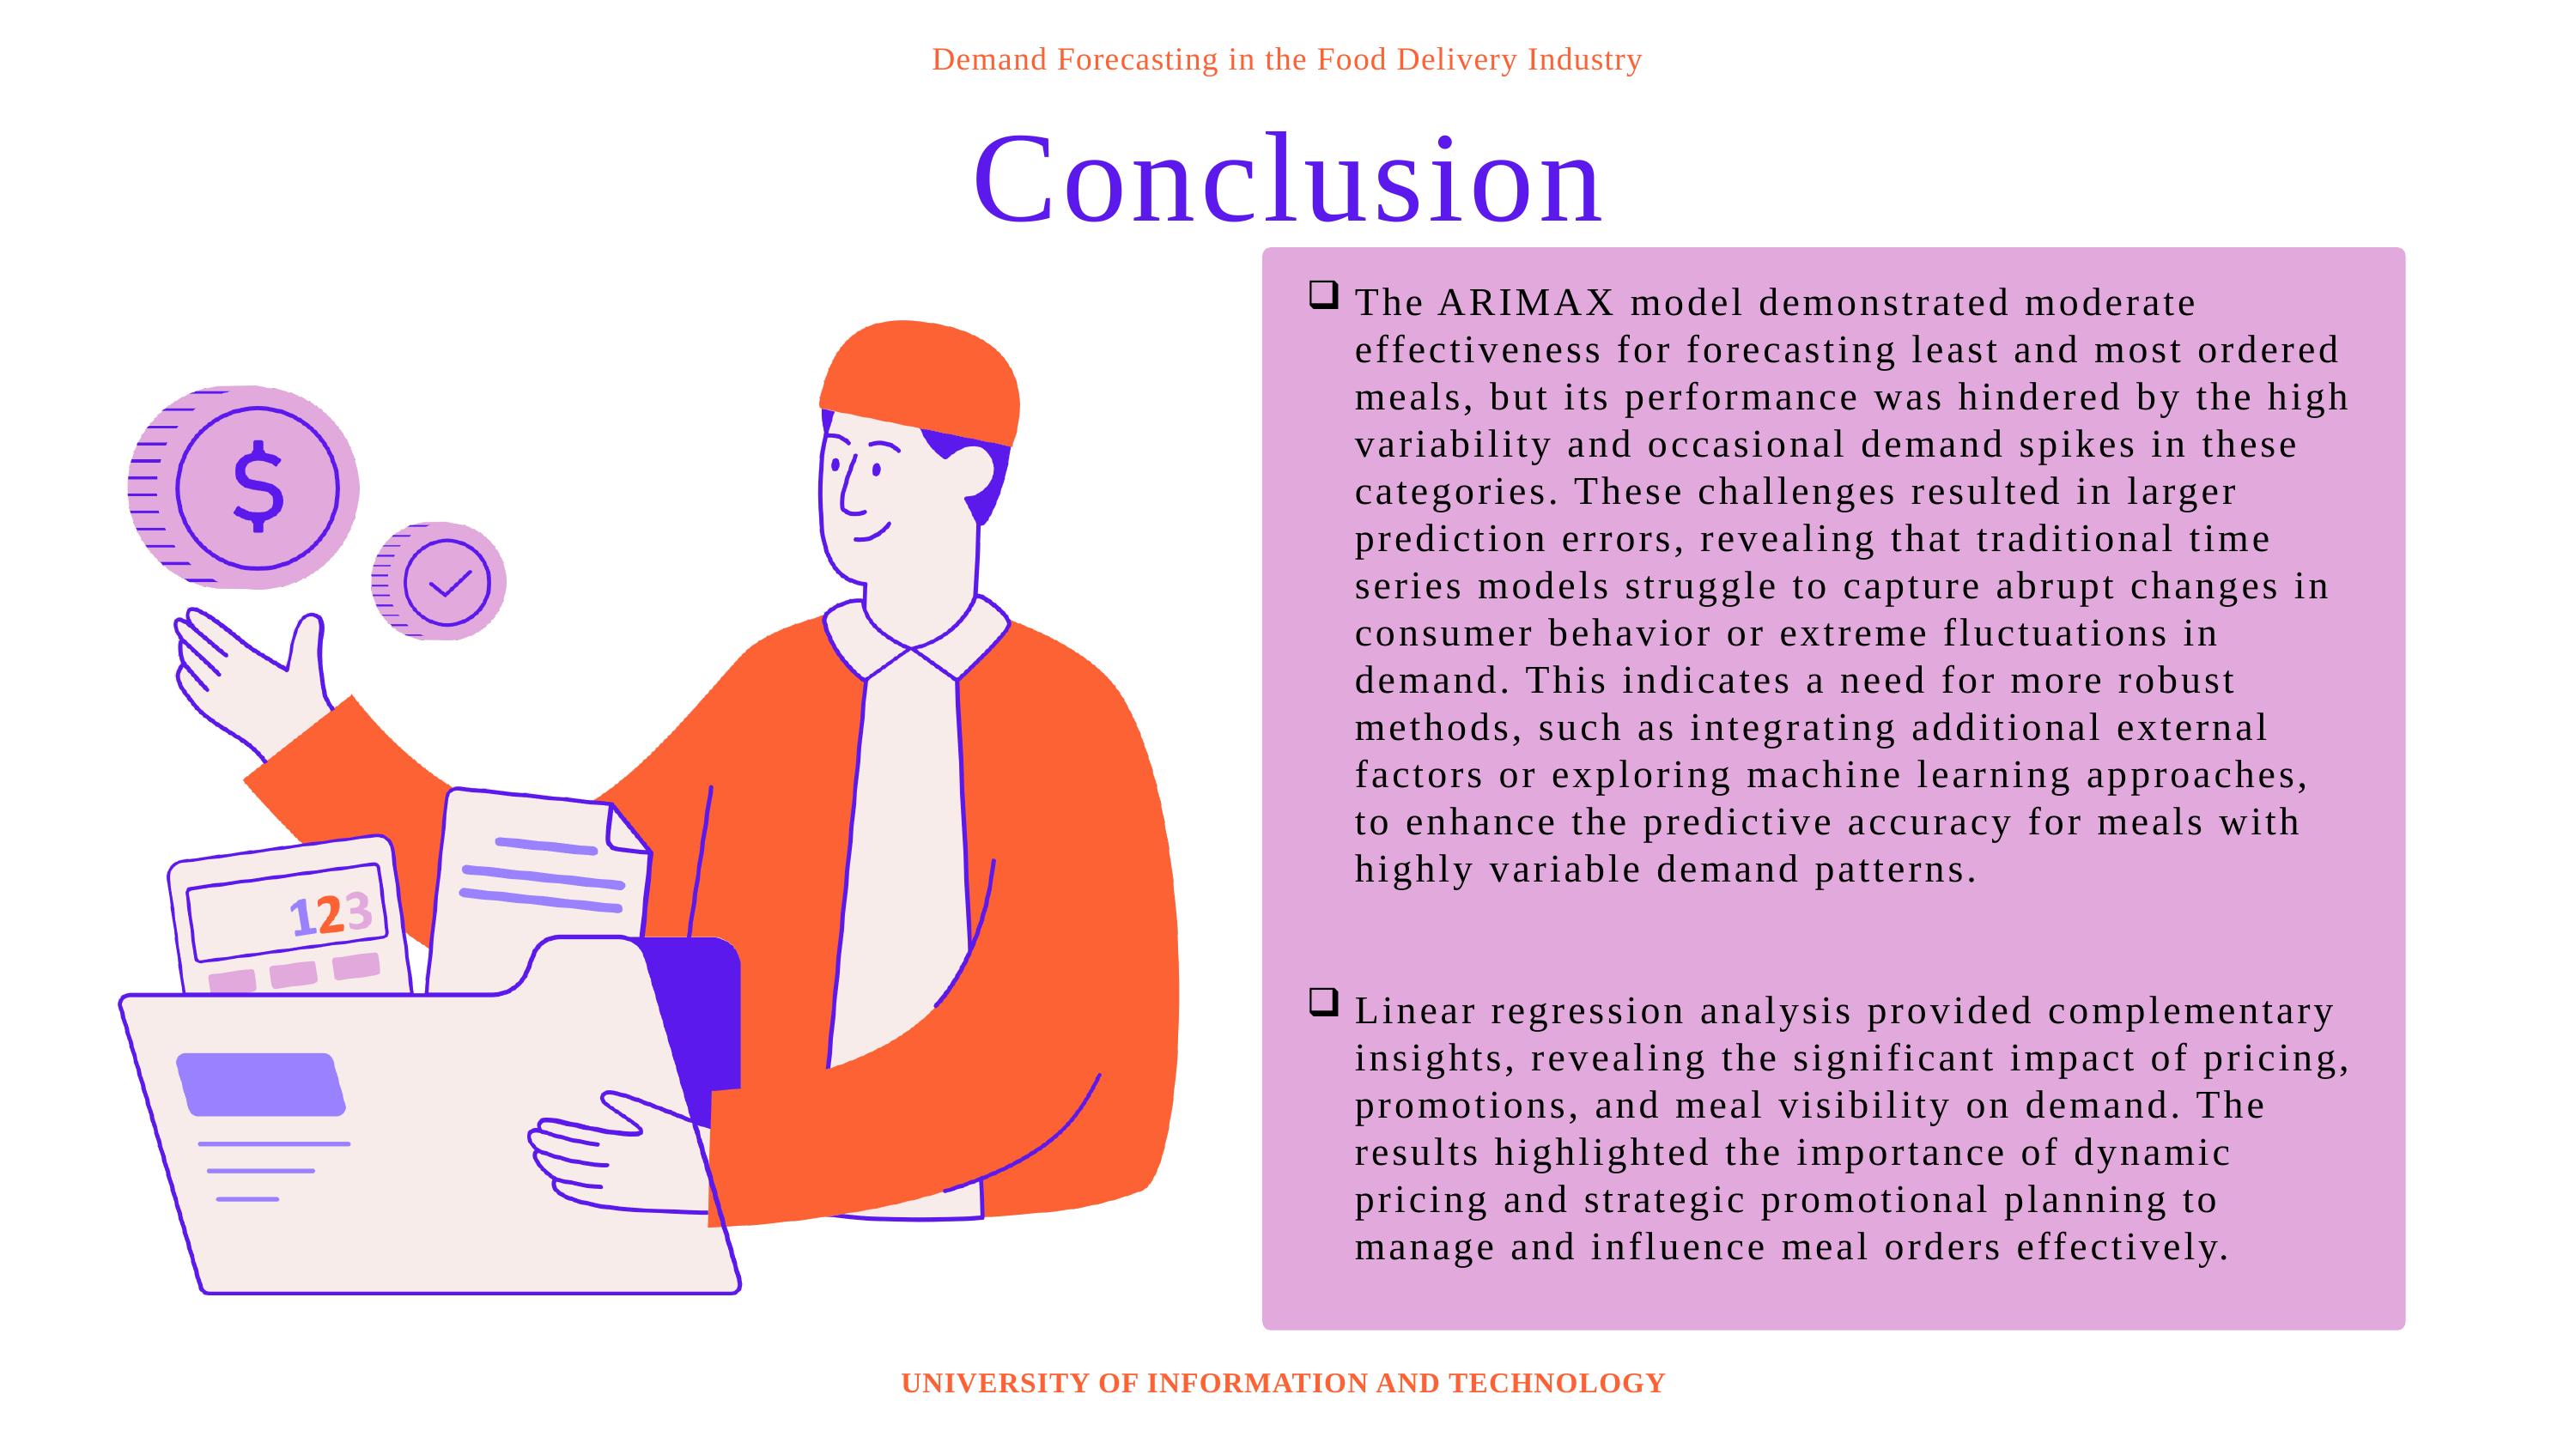

Demand Forecasting in the Food Delivery Industry
Conclusion

The ARIMAX model demonstrated moderate effectiveness for forecasting least and most ordered meals, but its performance was hindered by the high variability and occasional demand spikes in these categories. These challenges resulted in larger prediction errors, revealing that traditional time series models struggle to capture abrupt changes in consumer behavior or extreme fluctuations in demand. This indicates a need for more robust methods, such as integrating additional external factors or exploring machine learning approaches, to enhance the predictive accuracy for meals with highly variable demand patterns.

Linear regression analysis provided complementary insights, revealing the significant impact of pricing, promotions, and meal visibility on demand. The results highlighted the importance of dynamic pricing and strategic promotional planning to manage and influence meal orders effectively.

UNIVERSITY OF INFORMATION AND TECHNOLOGY